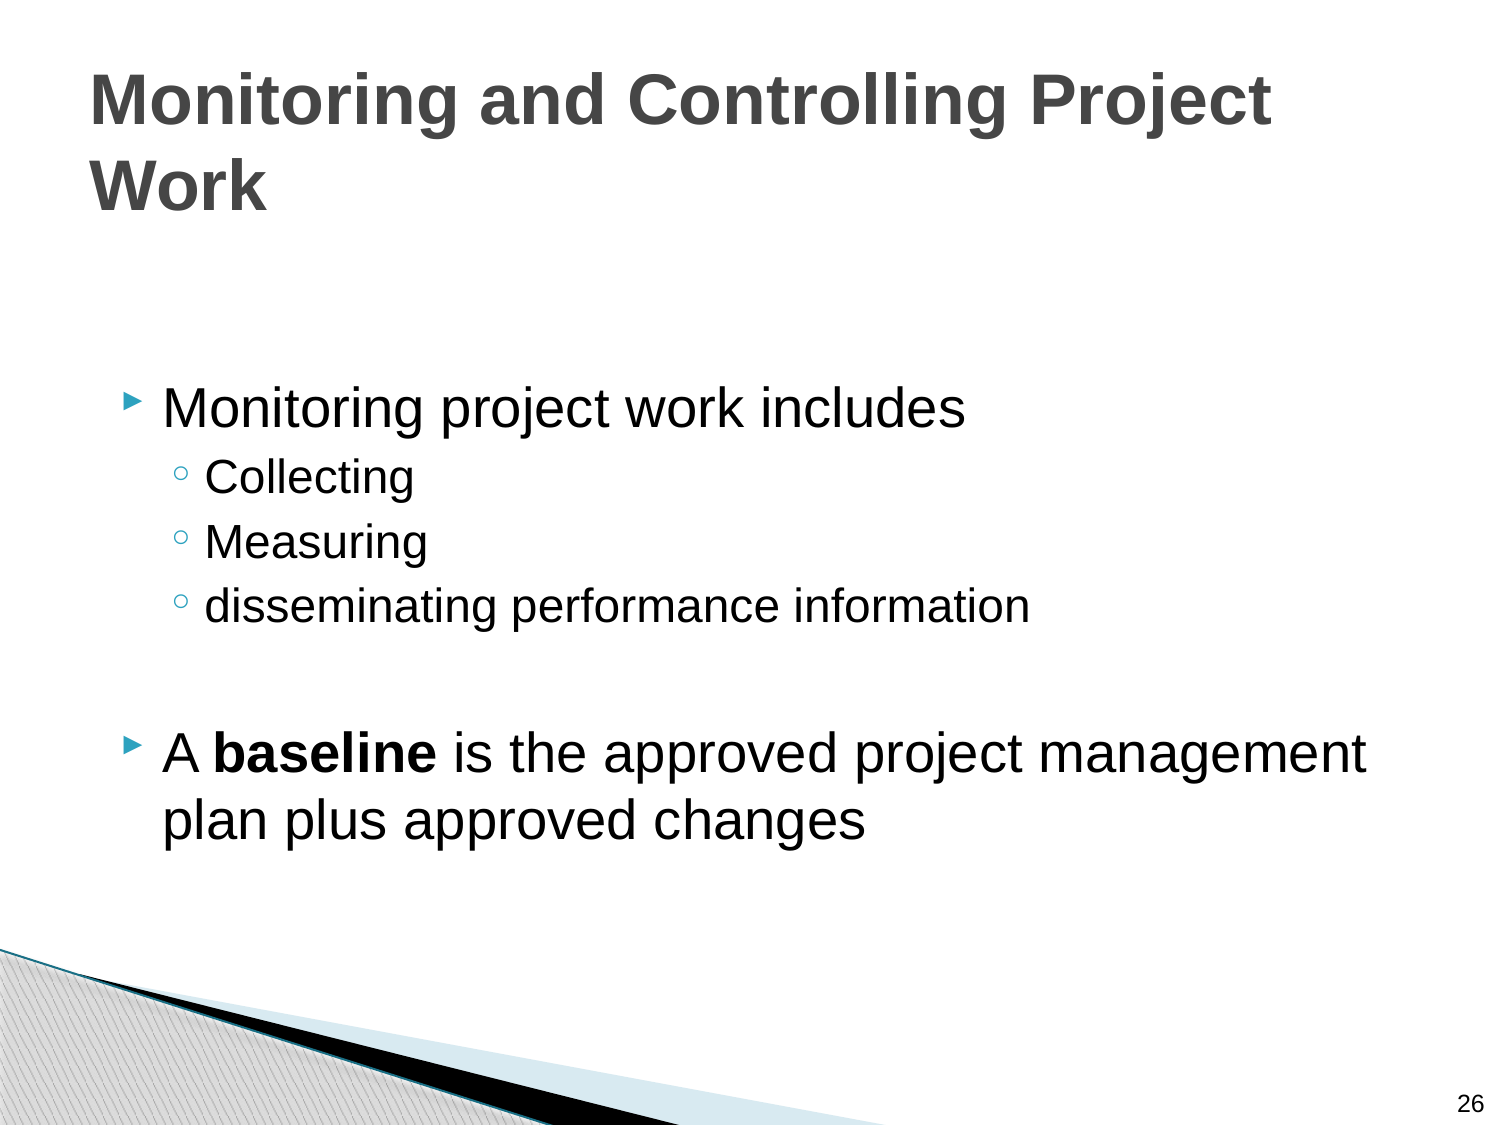

# Monitoring and Controlling Project Work

Monitoring project work includes
Collecting
Measuring
disseminating performance information

A baseline is the approved project management plan plus approved changes
26